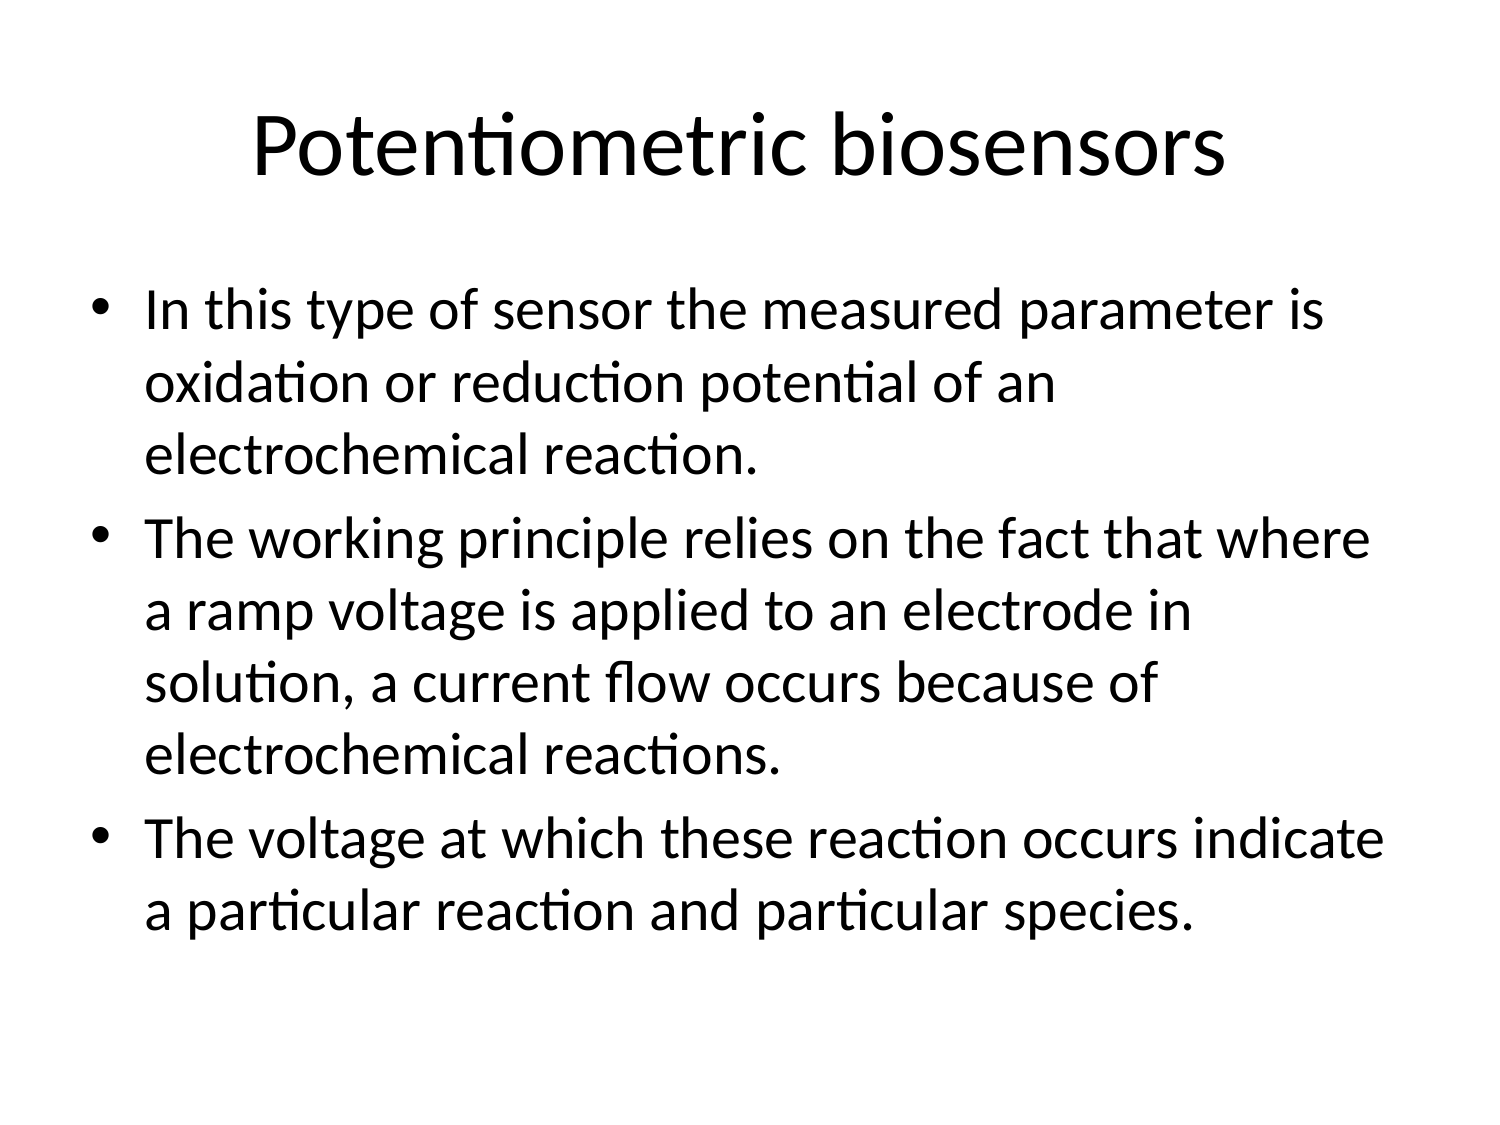

# Potentiometric biosensors
In this type of sensor the measured parameter is oxidation or reduction potential of an electrochemical reaction.
The working principle relies on the fact that where a ramp voltage is applied to an electrode in solution, a current flow occurs because of electrochemical reactions.
The voltage at which these reaction occurs indicate a particular reaction and particular species.